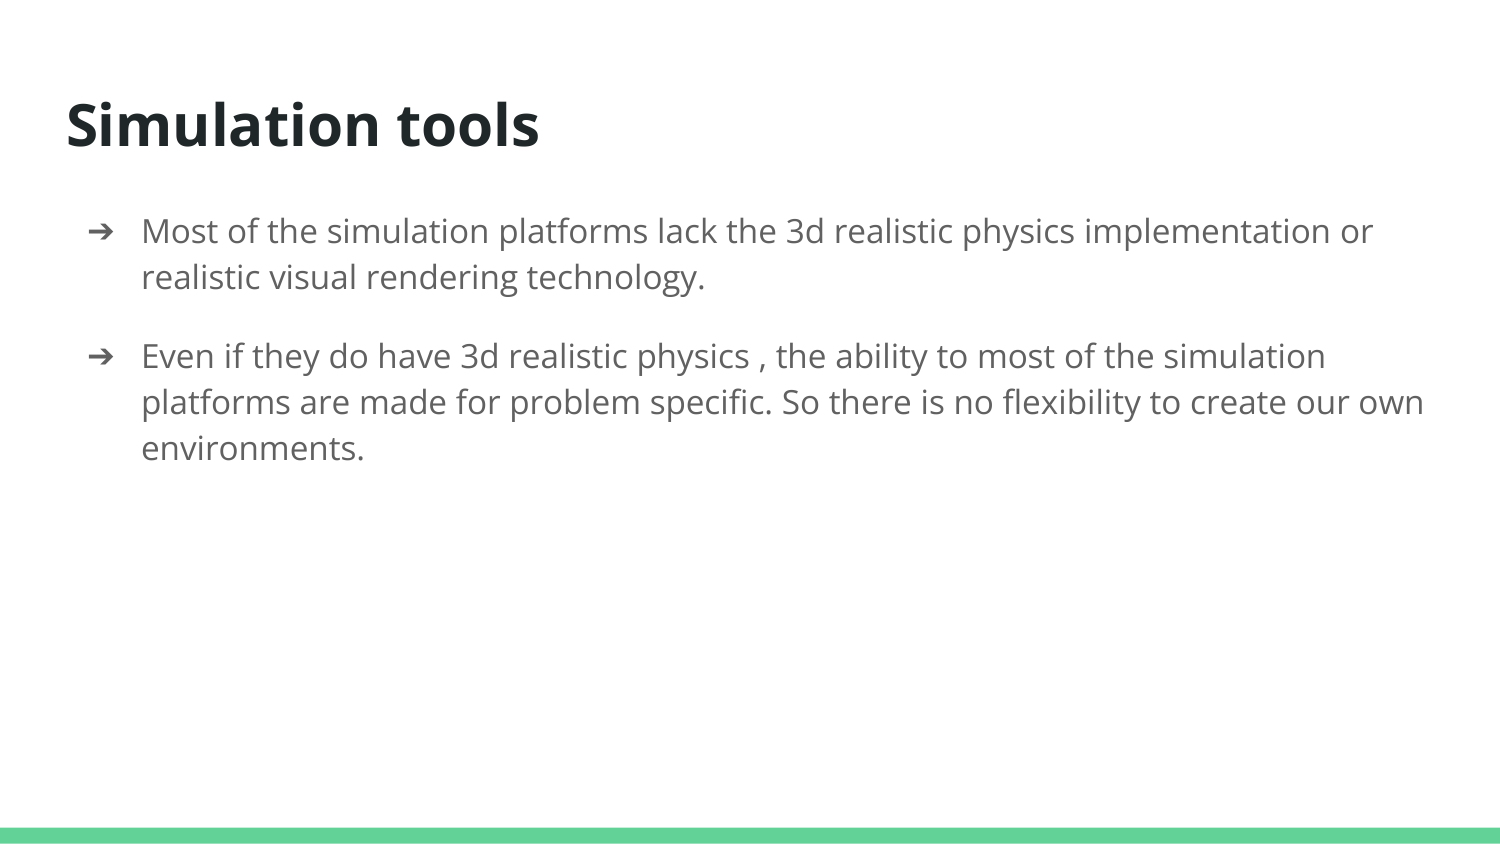

# Simulation tools
Most of the simulation platforms lack the 3d realistic physics implementation or realistic visual rendering technology.
Even if they do have 3d realistic physics , the ability to most of the simulation platforms are made for problem specific. So there is no flexibility to create our own environments.